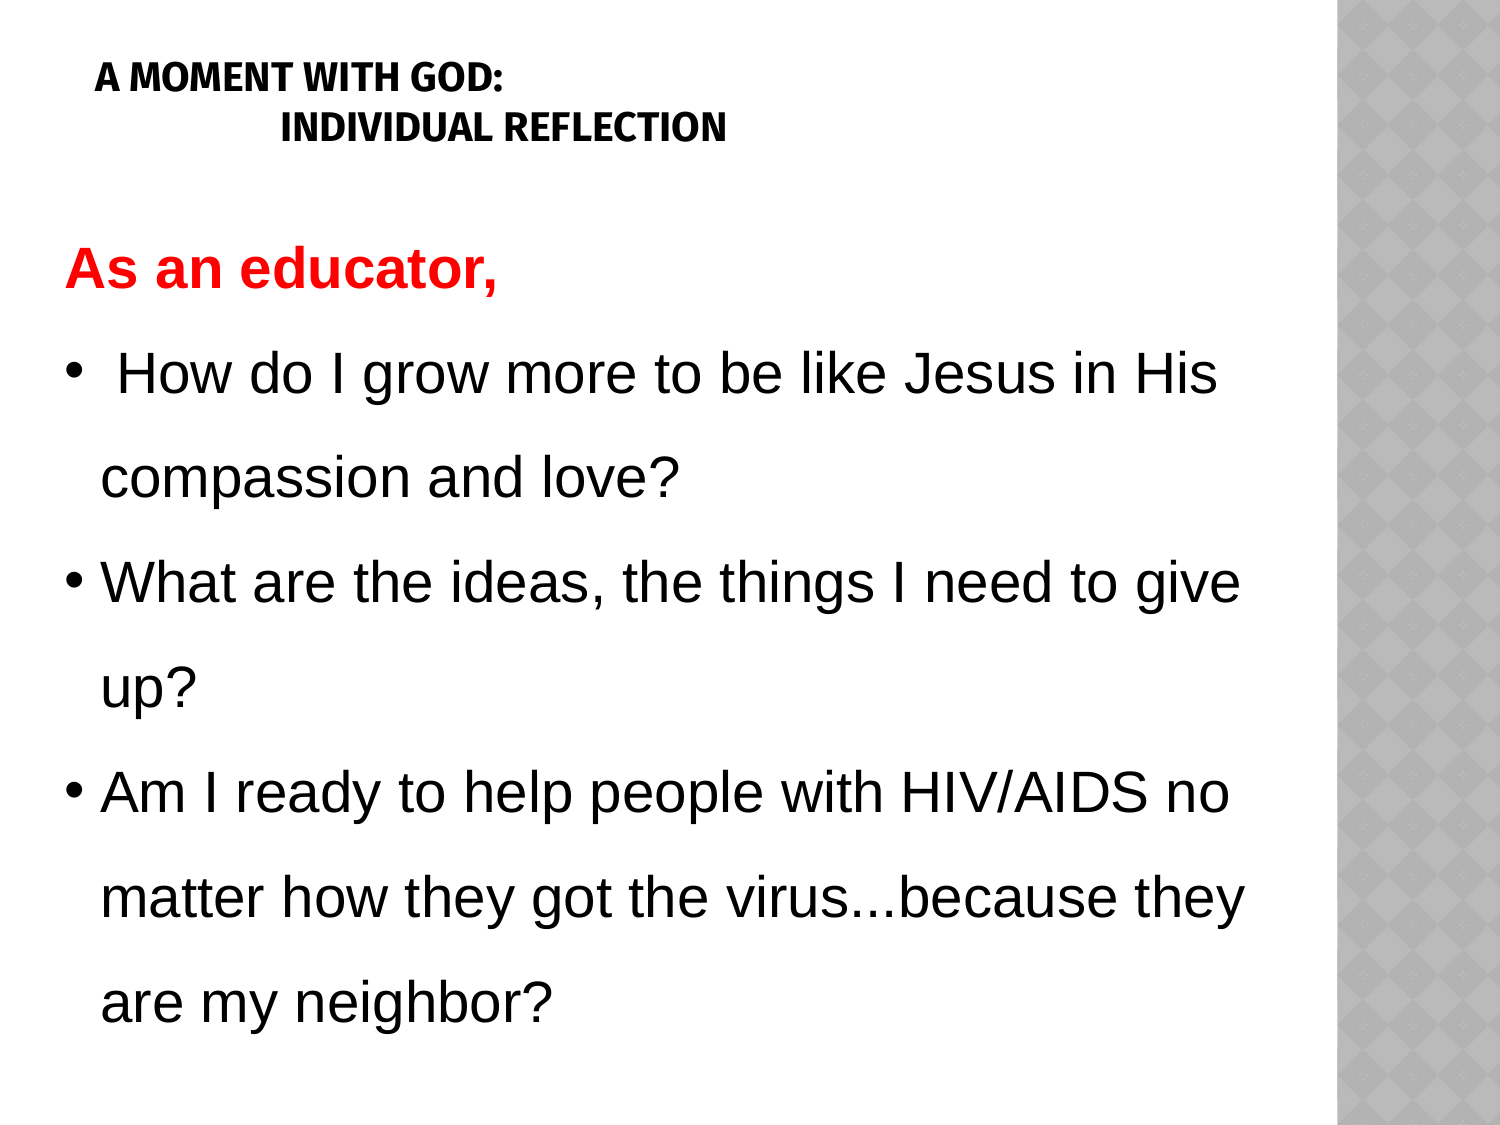

# A Moment with God: individual reflection
As an educator,
 How do I grow more to be like Jesus in His compassion and love?
What are the ideas, the things I need to give up?
Am I ready to help people with HIV/AIDS no matter how they got the virus...because they are my neighbor?